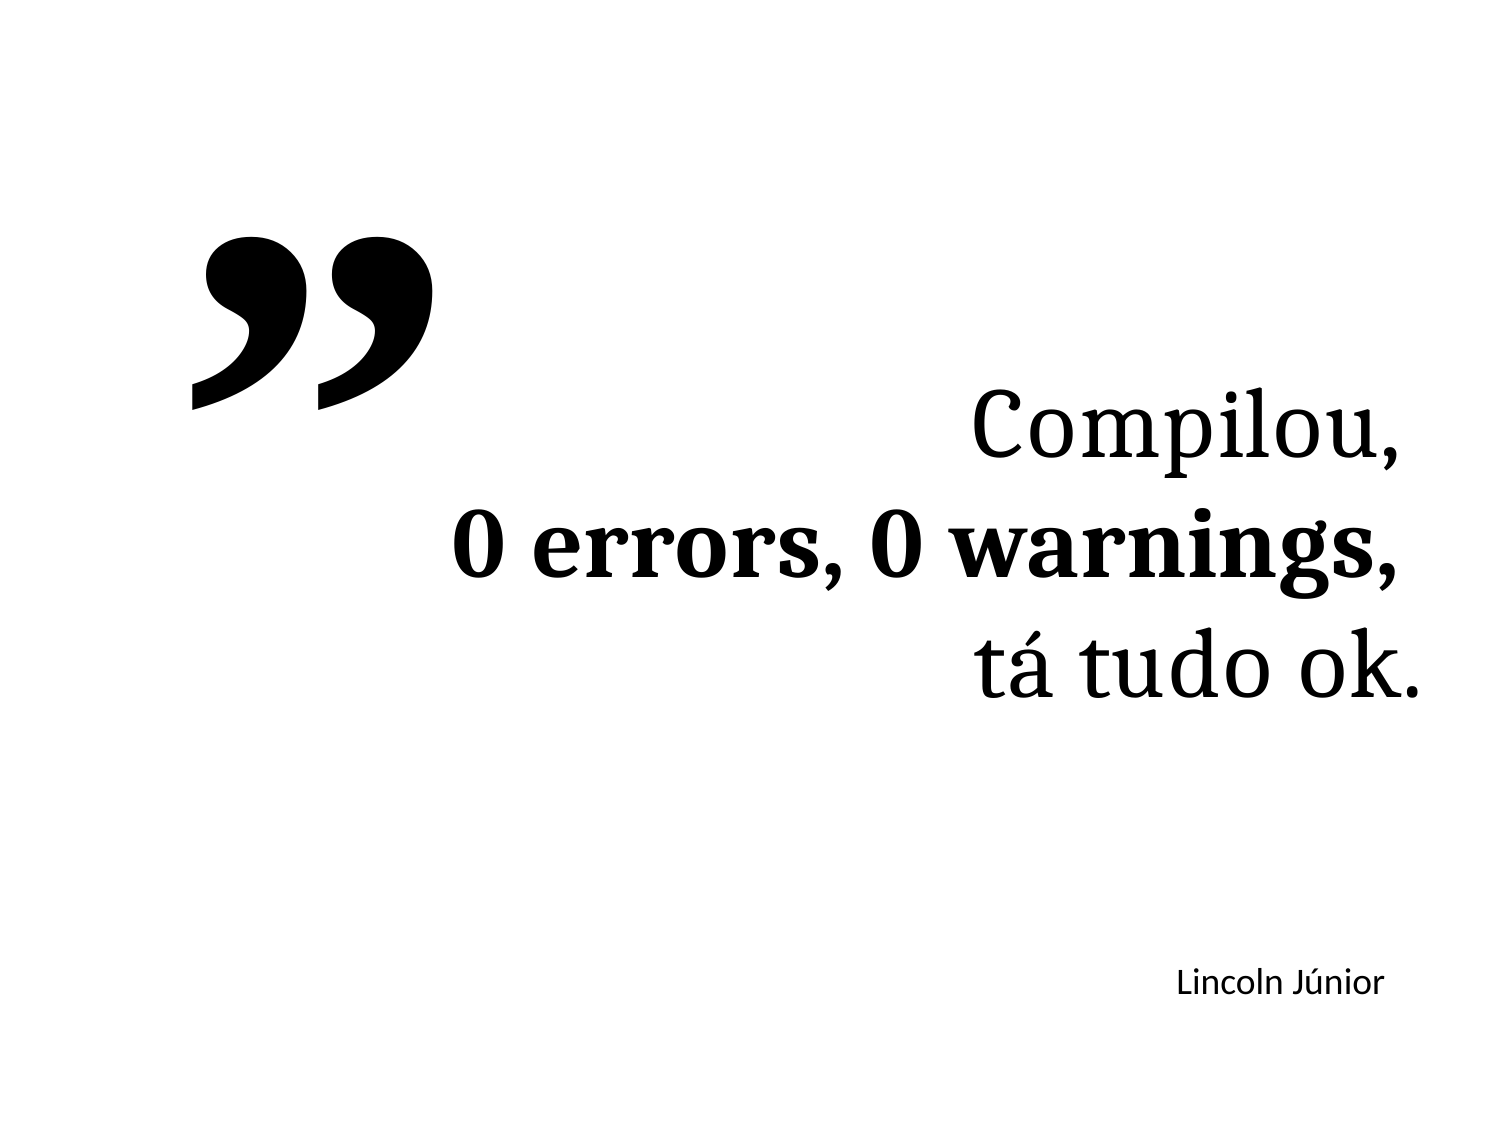

“
Compilou,
0 errors, 0 warnings,
tá tudo ok.
Lincoln Júnior